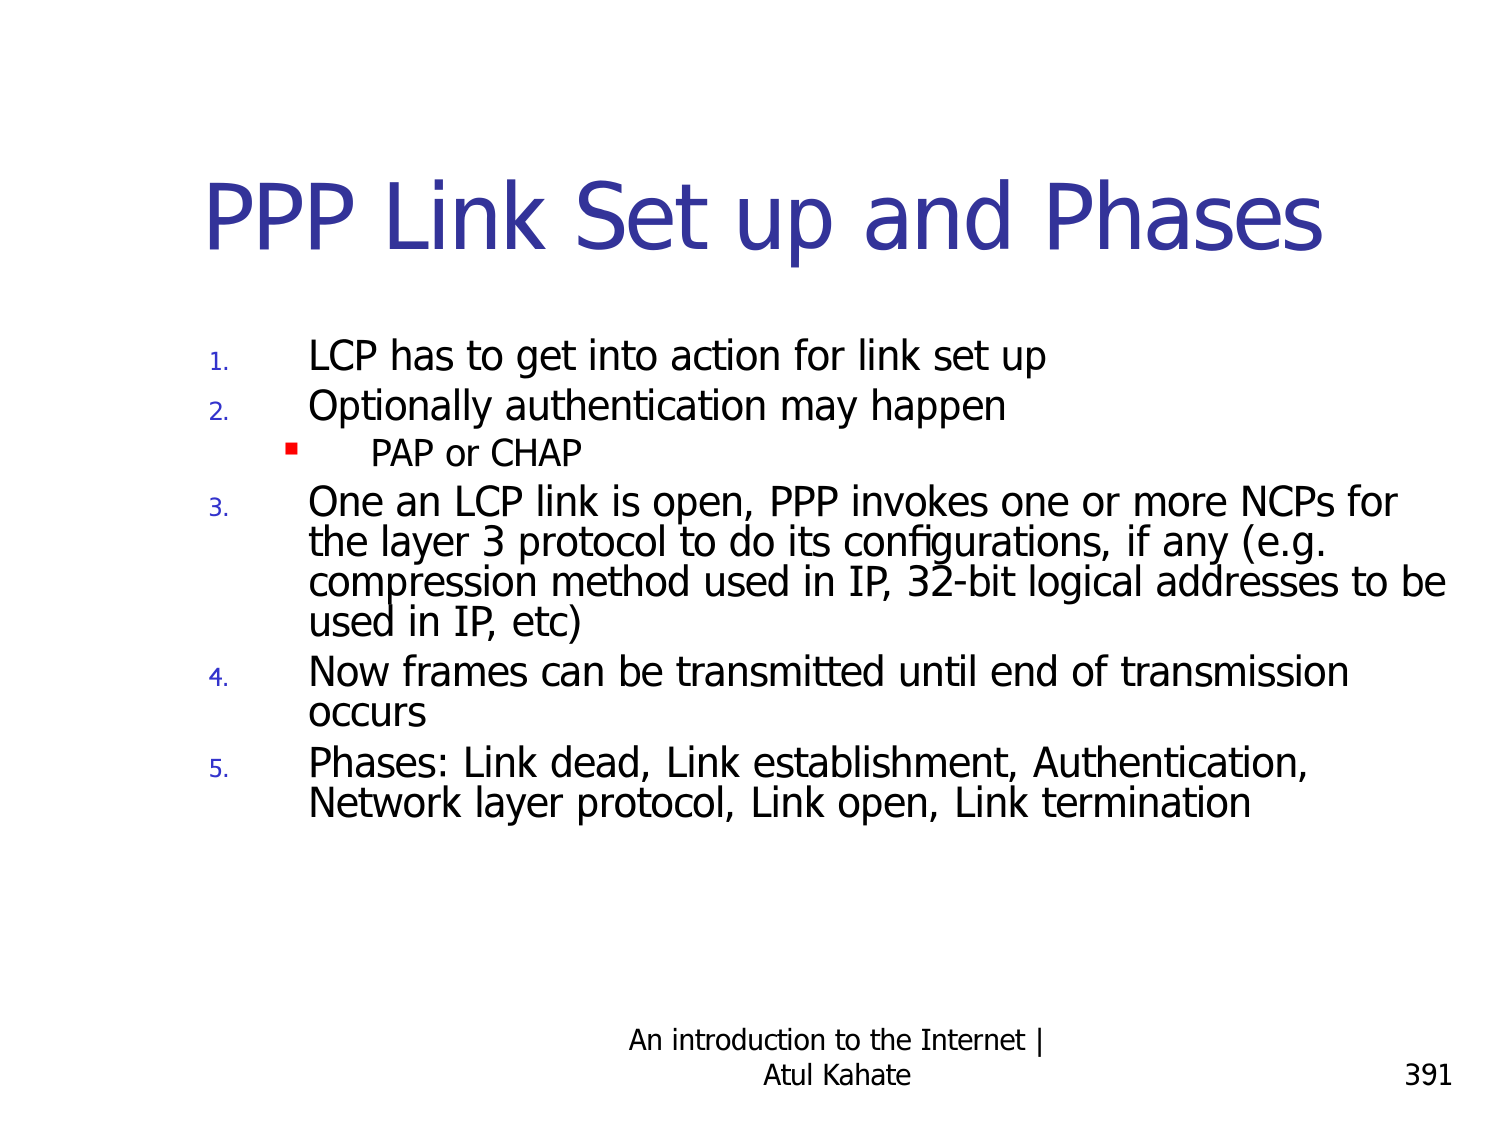

PPP Link Set up and Phases
LCP has to get into action for link set up
Optionally authentication may happen
PAP or CHAP
One an LCP link is open, PPP invokes one or more NCPs for the layer 3 protocol to do its configurations, if any (e.g. compression method used in IP, 32-bit logical addresses to be used in IP, etc)
Now frames can be transmitted until end of transmission occurs
Phases: Link dead, Link establishment, Authentication, Network layer protocol, Link open, Link termination
An introduction to the Internet | Atul Kahate
391